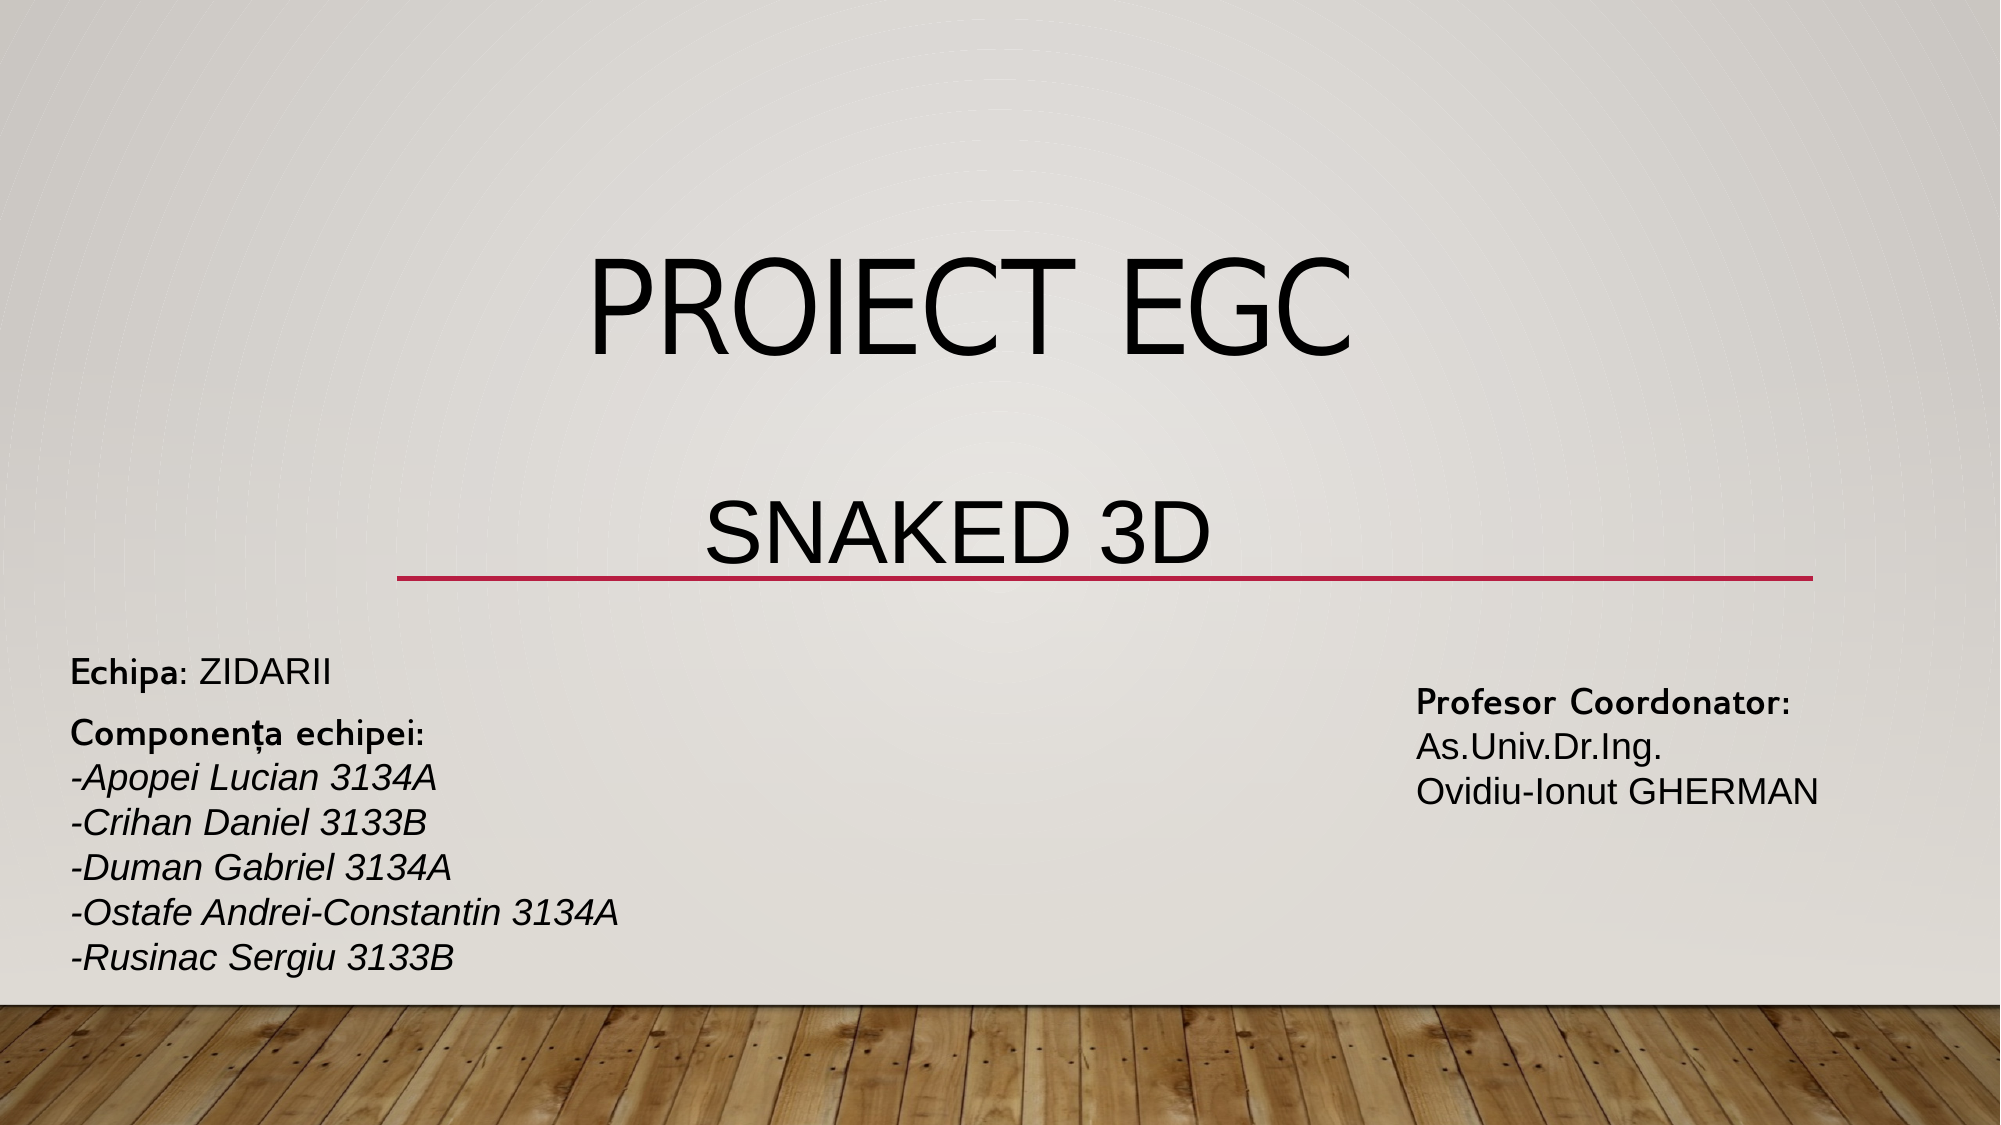

# Proiect EGC
SnakeD 3D

Echipa: ZIDARII
Profesor Coordonator:
As.Univ.Dr.Ing. 
Ovidiu-Ionut GHERMAN
Componența echipei:
-Apopei Lucian 3134A
-Crihan Daniel 3133B
-Duman Gabriel 3134A
-Ostafe Andrei-Constantin 3134A
-Rusinac Sergiu 3133B